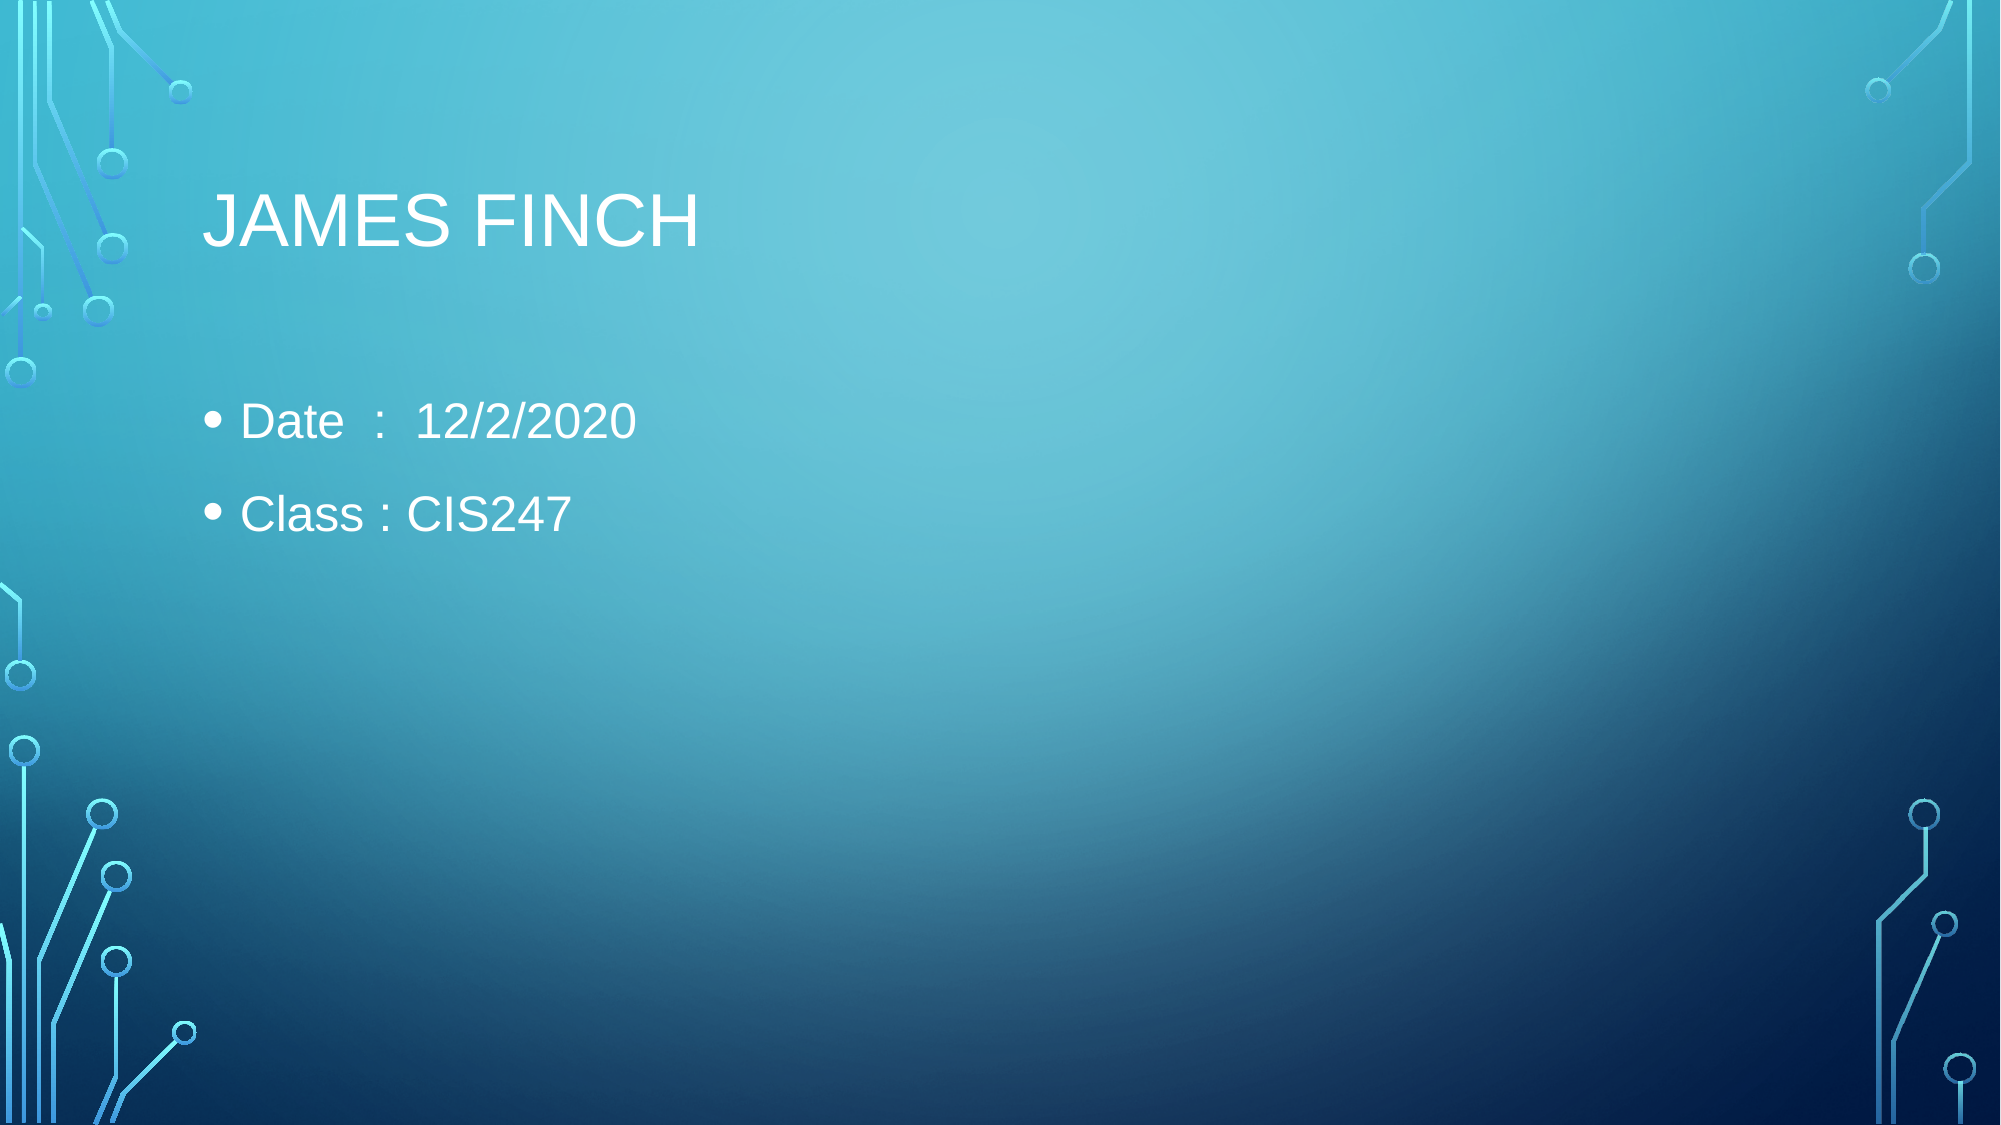

# James Finch
Date  :  12/2/2020
Class : CIS247